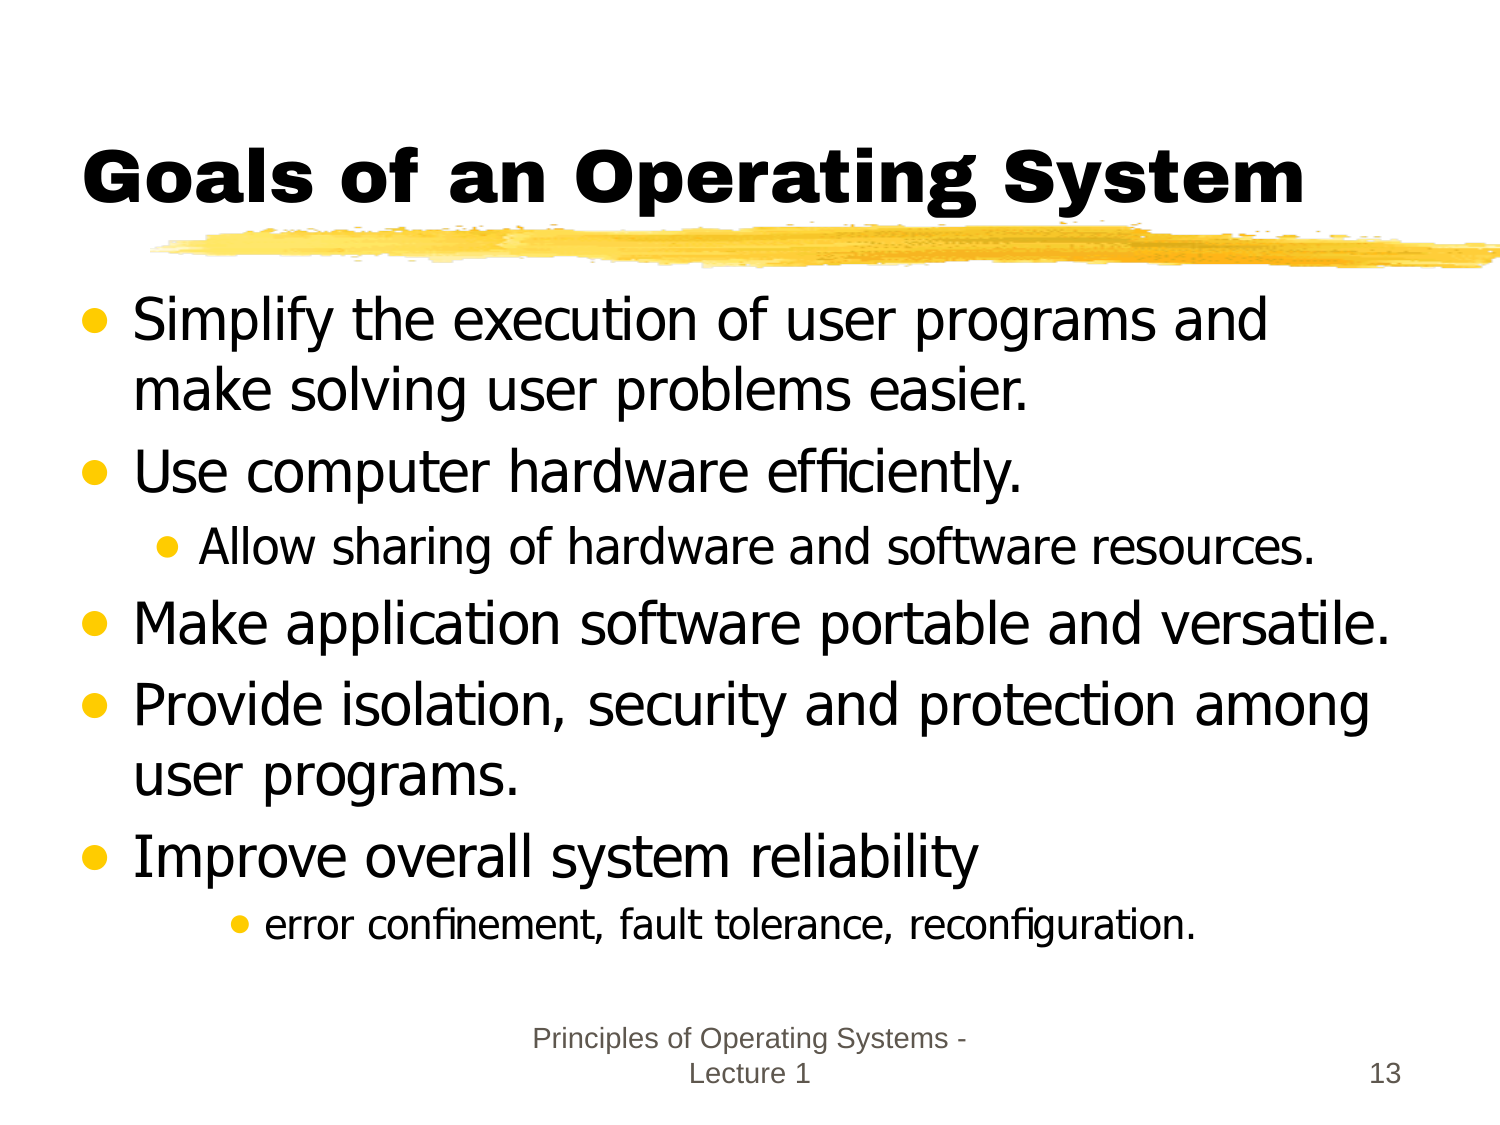

# Goals of an Operating System
Simplify the execution of user programs and make solving user problems easier.
Use computer hardware efficiently.
Allow sharing of hardware and software resources.
Make application software portable and versatile.
Provide isolation, security and protection among user programs.
Improve overall system reliability
error confinement, fault tolerance, reconfiguration.
Principles of Operating Systems - Lecture 1
13